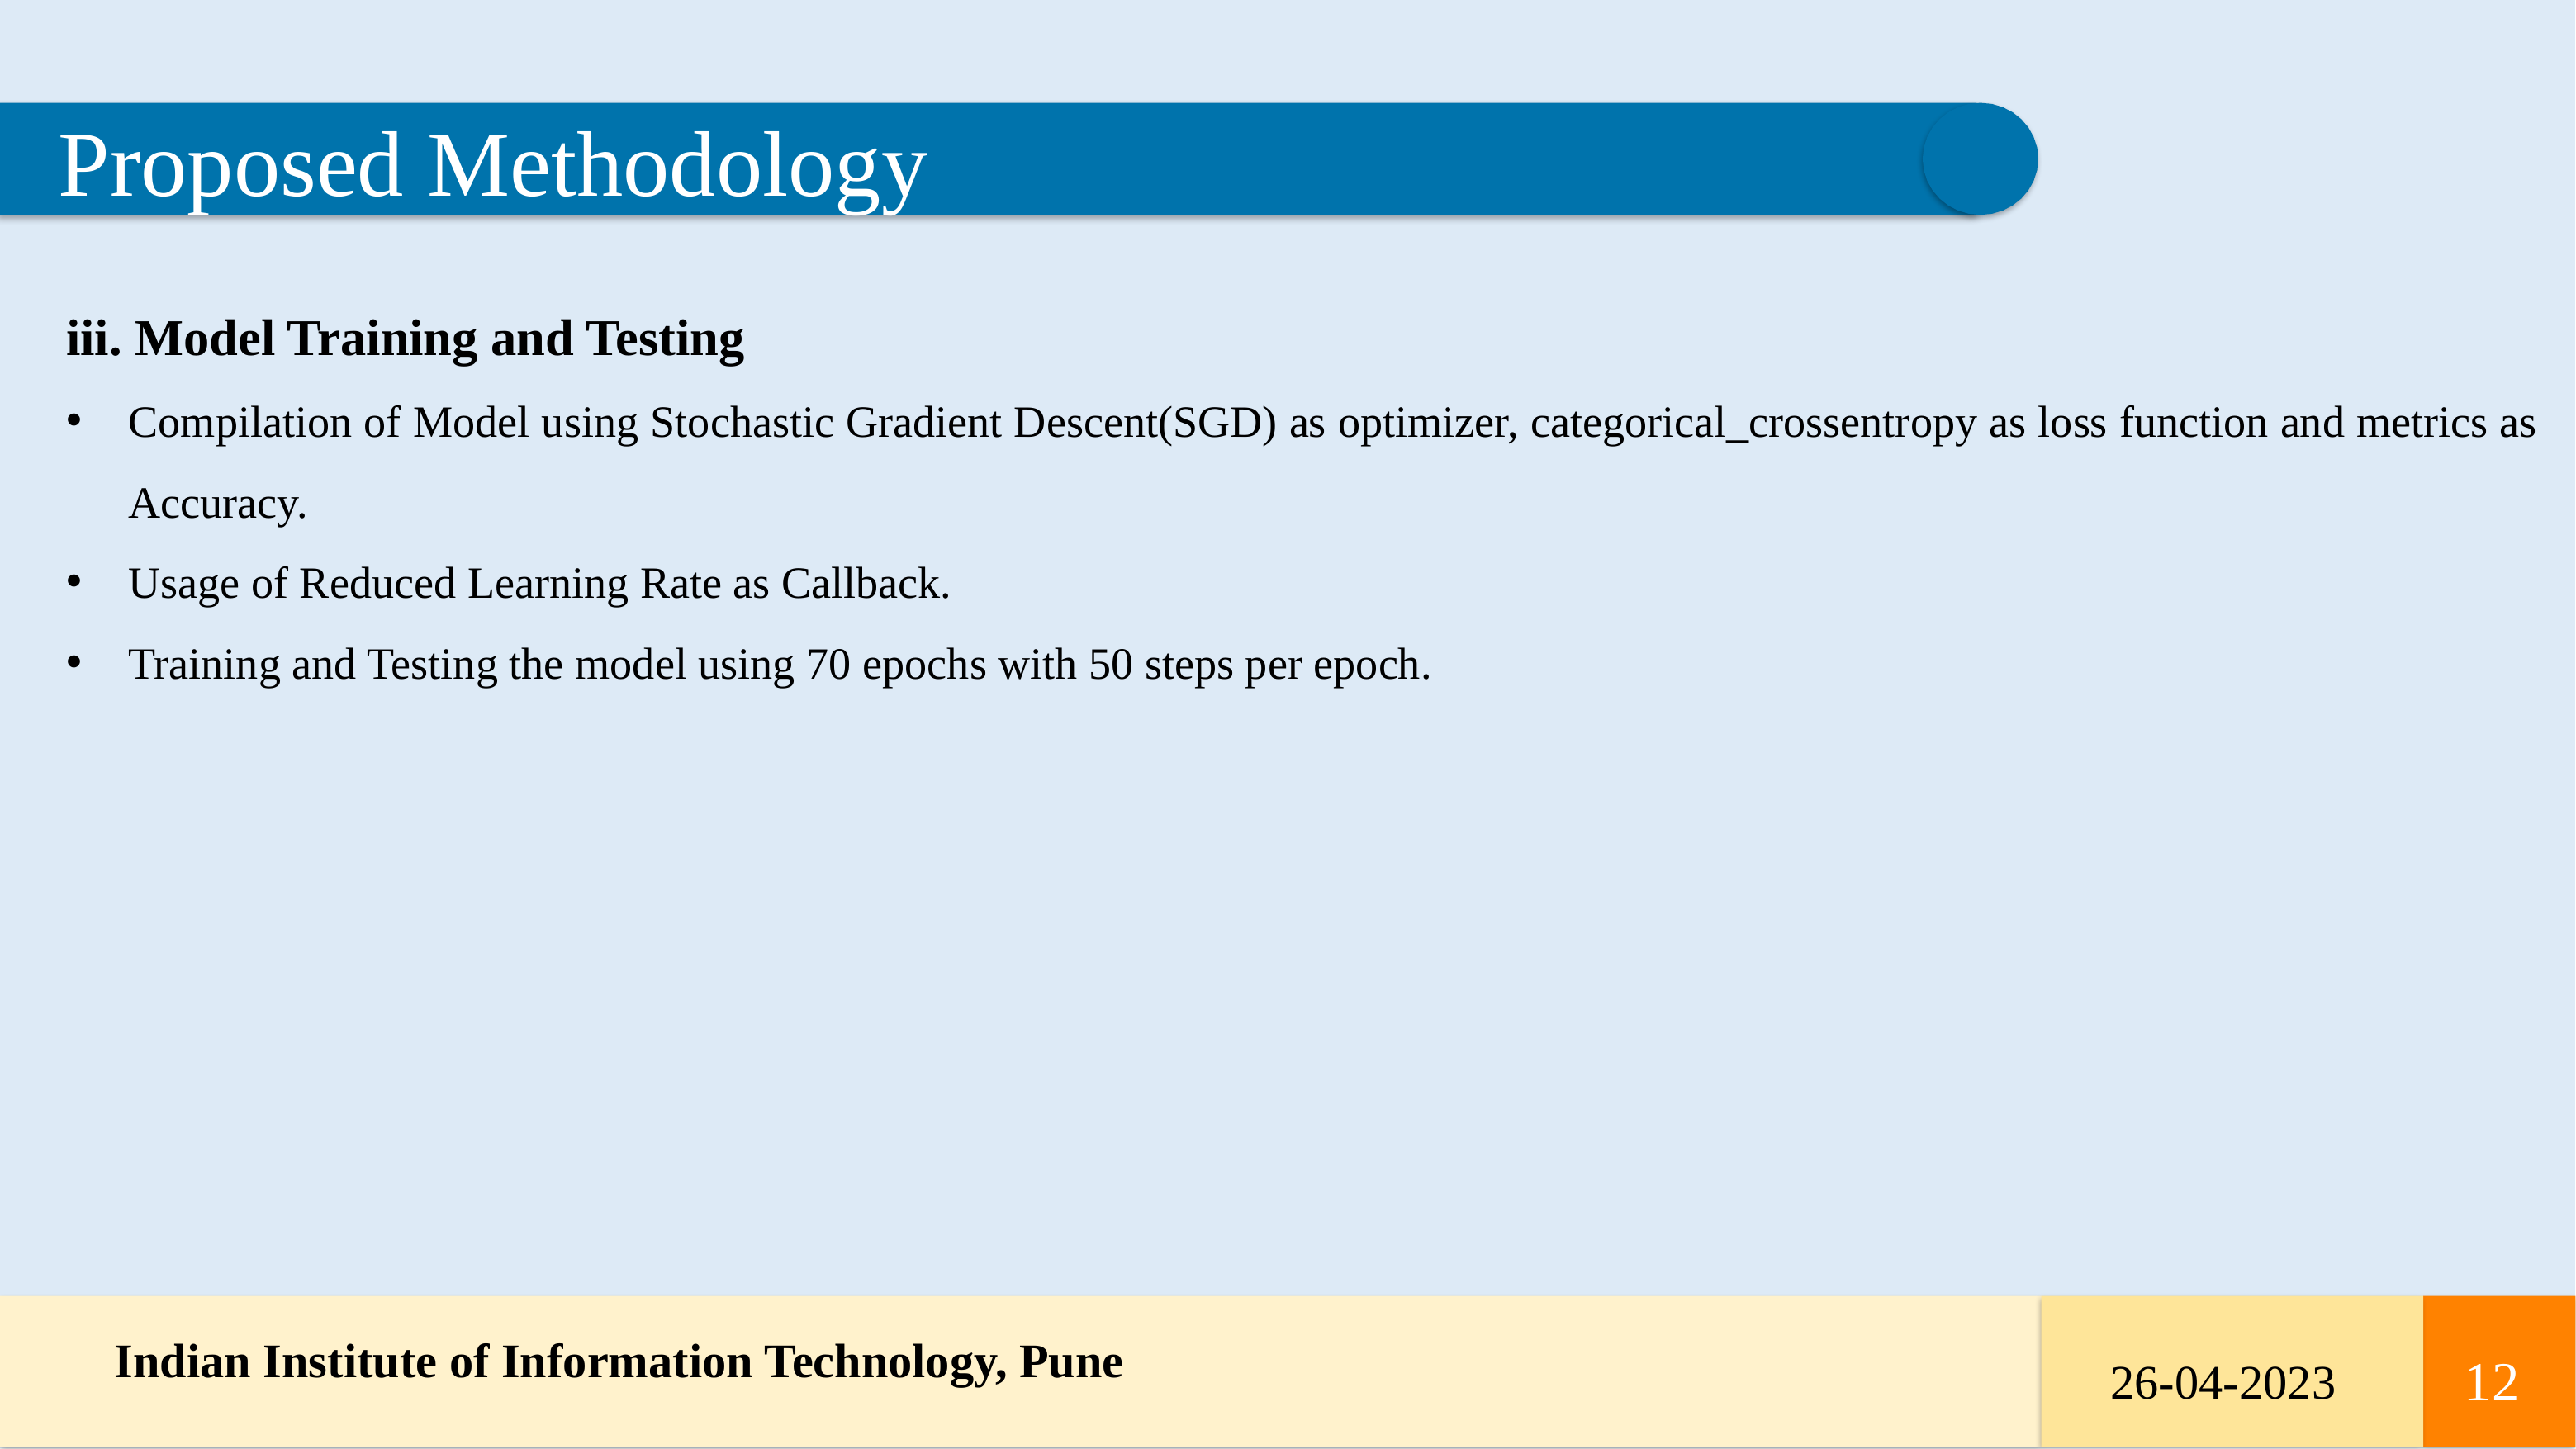

Proposed Methodology

iii. Model Training and Testing
Compilation of Model using Stochastic Gradient Descent(SGD) as optimizer, categorical_crossentropy as loss function and metrics as Accuracy.
Usage of Reduced Learning Rate as Callback.
Training and Testing the model using 70 epochs with 50 steps per epoch.

 Indian Institute of Information Technology, Pune
12
12
26-04-2023